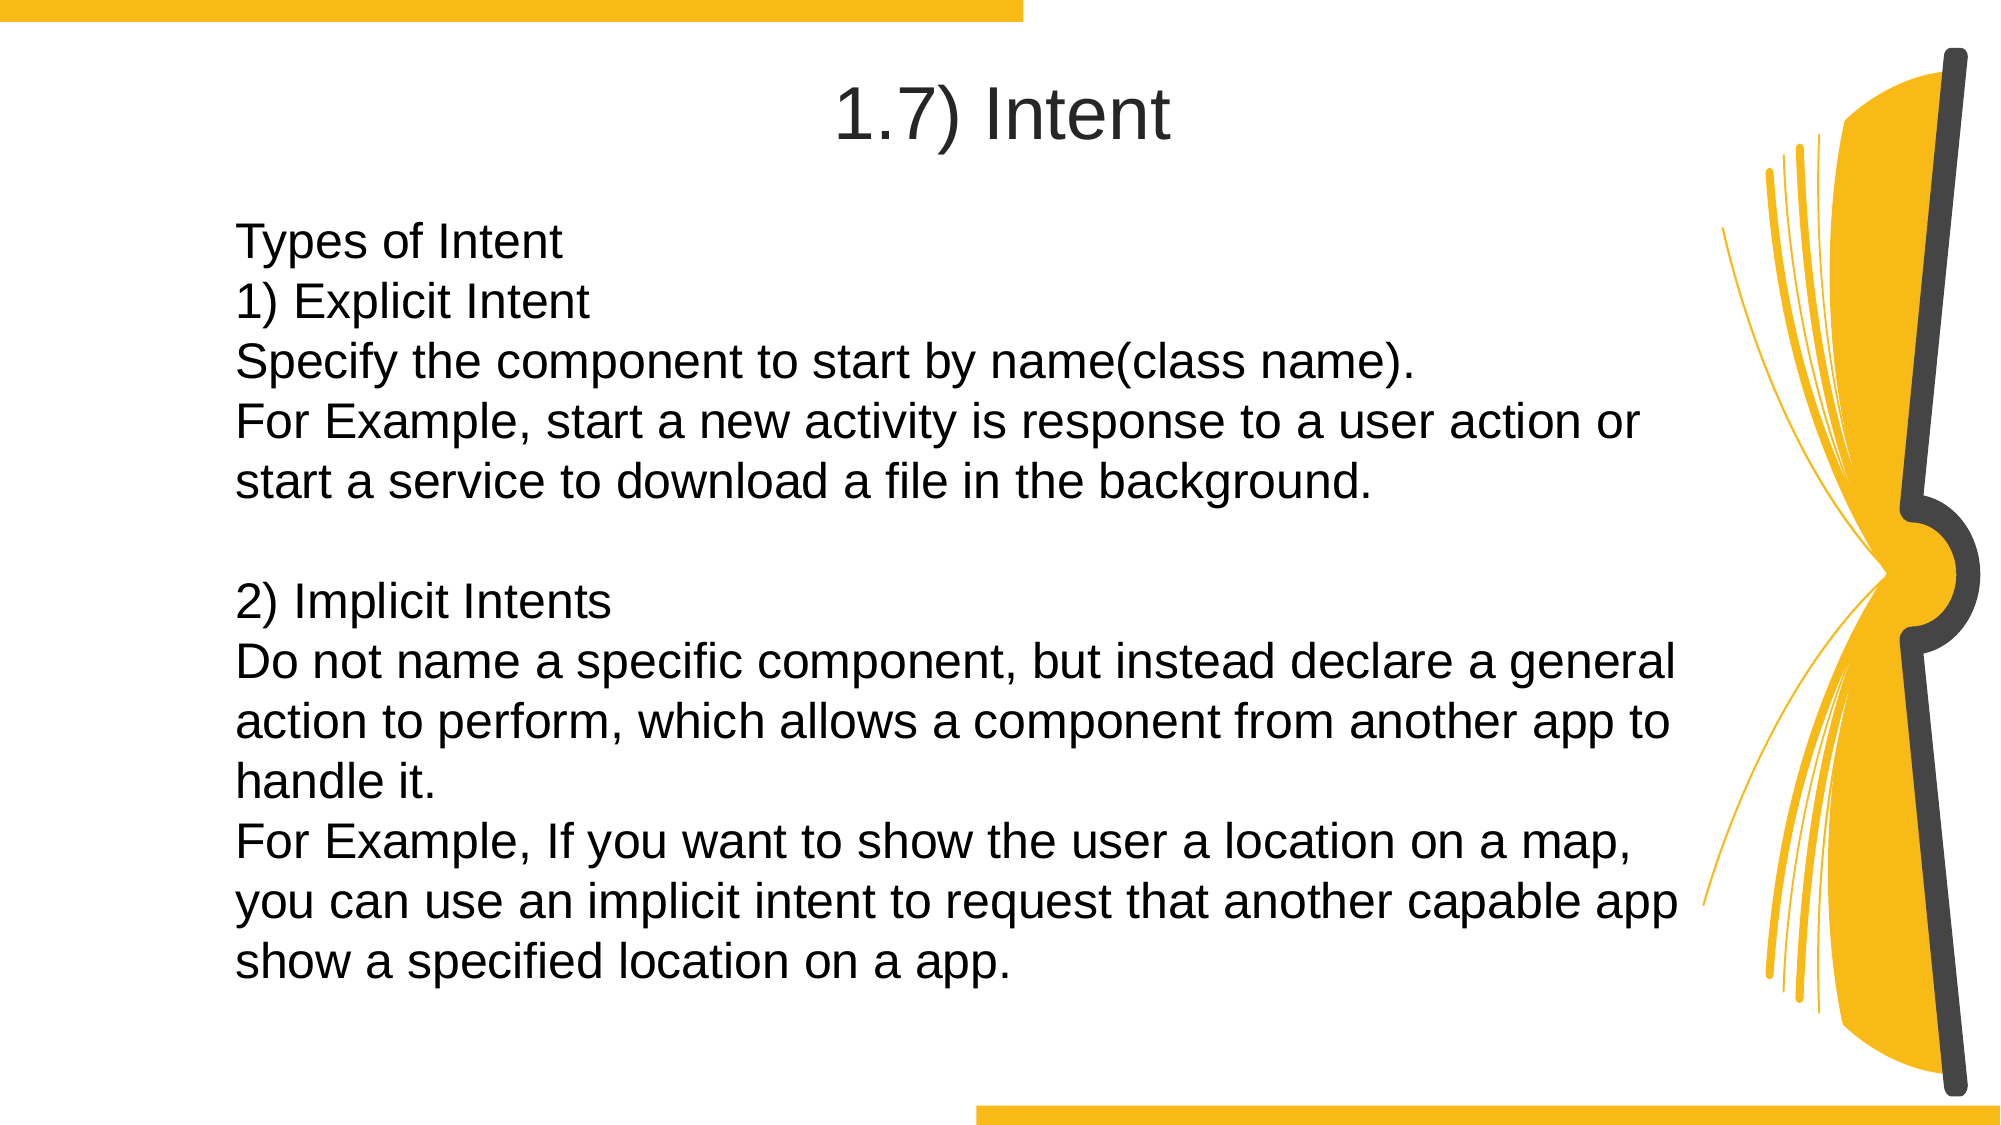

1.7) Intent
Types of Intent
1) Explicit Intent
Specify the component to start by name(class name).
For Example, start a new activity is response to a user action or start a service to download a file in the background.

2) Implicit Intents
Do not name a specific component, but instead declare a general action to perform, which allows a component from another app to handle it.
For Example, If you want to show the user a location on a map, you can use an implicit intent to request that another capable app show a specified location on a app.